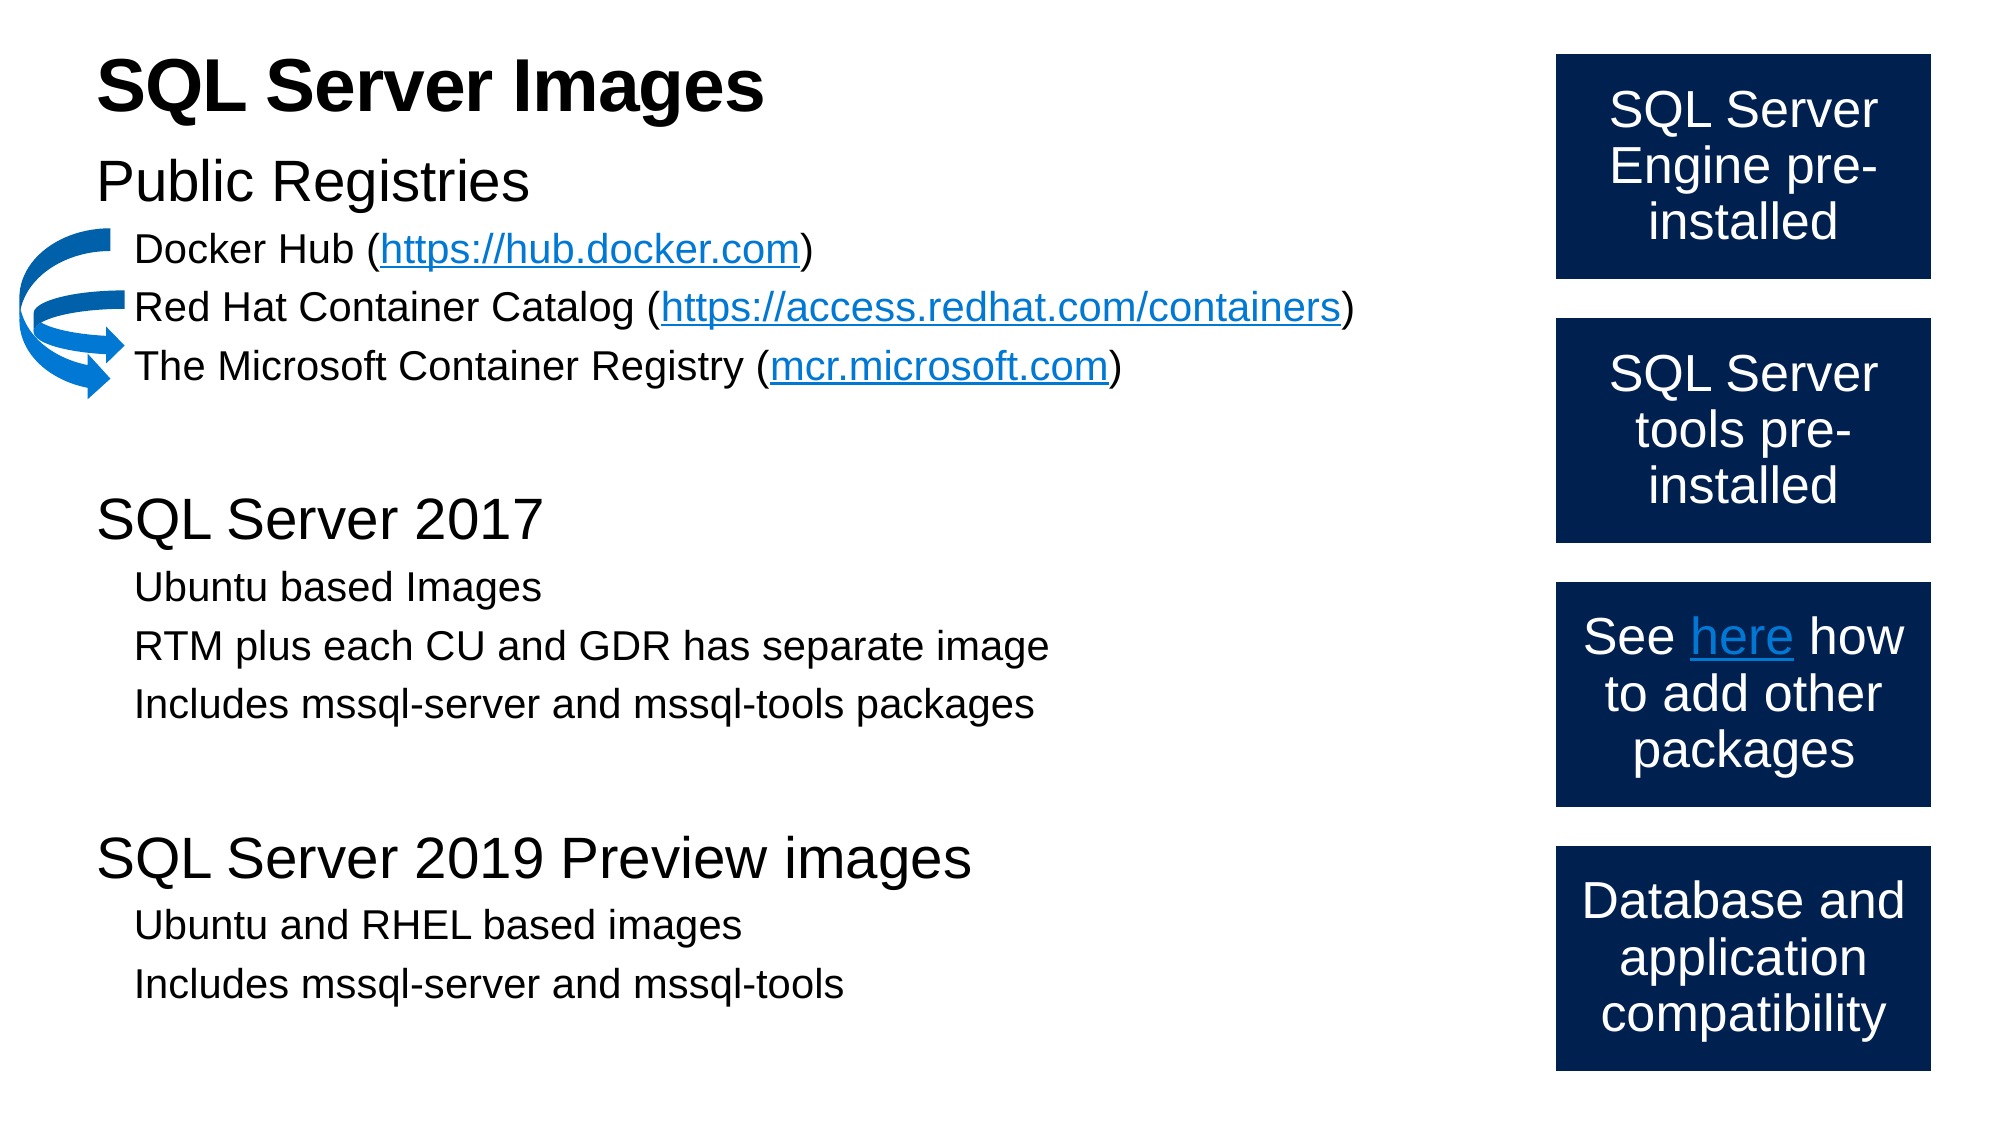

# SQL Server Images
SQL Server Engine pre-installed
SQL Server tools pre-installed
See here how to add other packages
Database and application compatibility
Public Registries
Docker Hub (https://hub.docker.com)
Red Hat Container Catalog (https://access.redhat.com/containers)
The Microsoft Container Registry (mcr.microsoft.com)

SQL Server 2017
Ubuntu based Images
RTM plus each CU and GDR has separate image
Includes mssql-server and mssql-tools packages

SQL Server 2019 Preview images
Ubuntu and RHEL based images
Includes mssql-server and mssql-tools